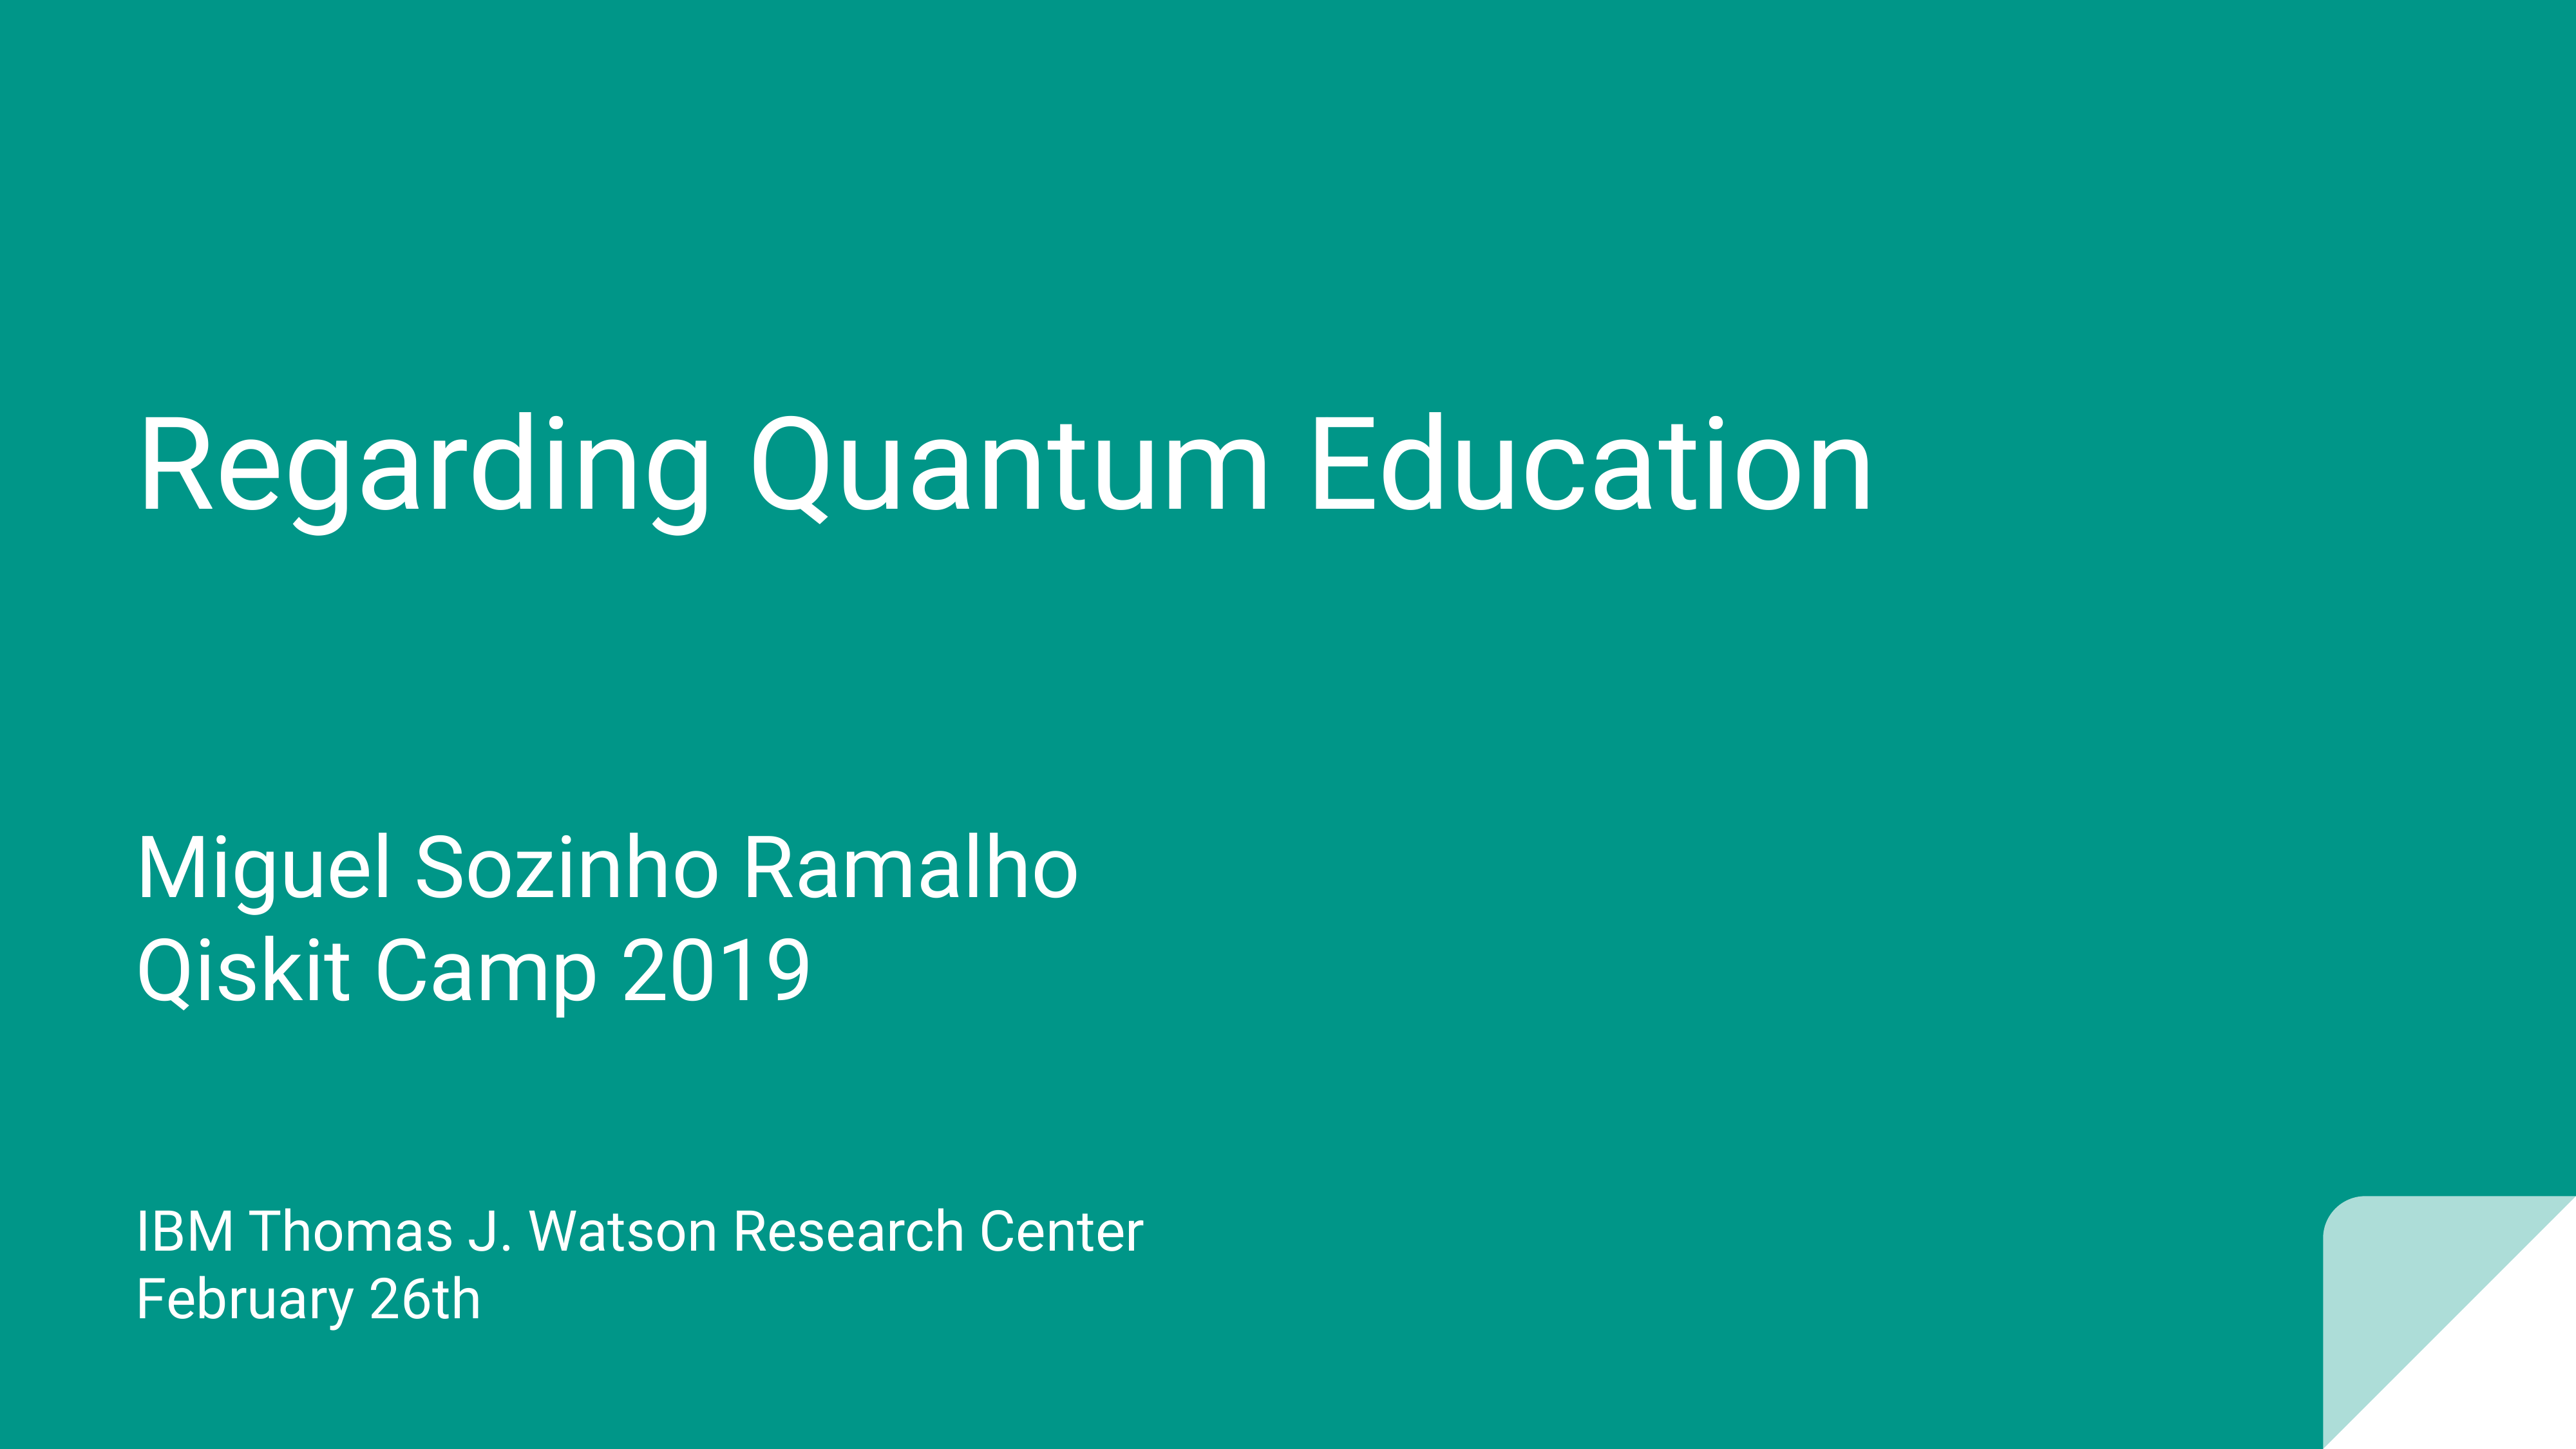

# Regarding Quantum Education
Miguel Sozinho Ramalho
Qiskit Camp 2019
IBM Thomas J. Watson Research Center
February 26th